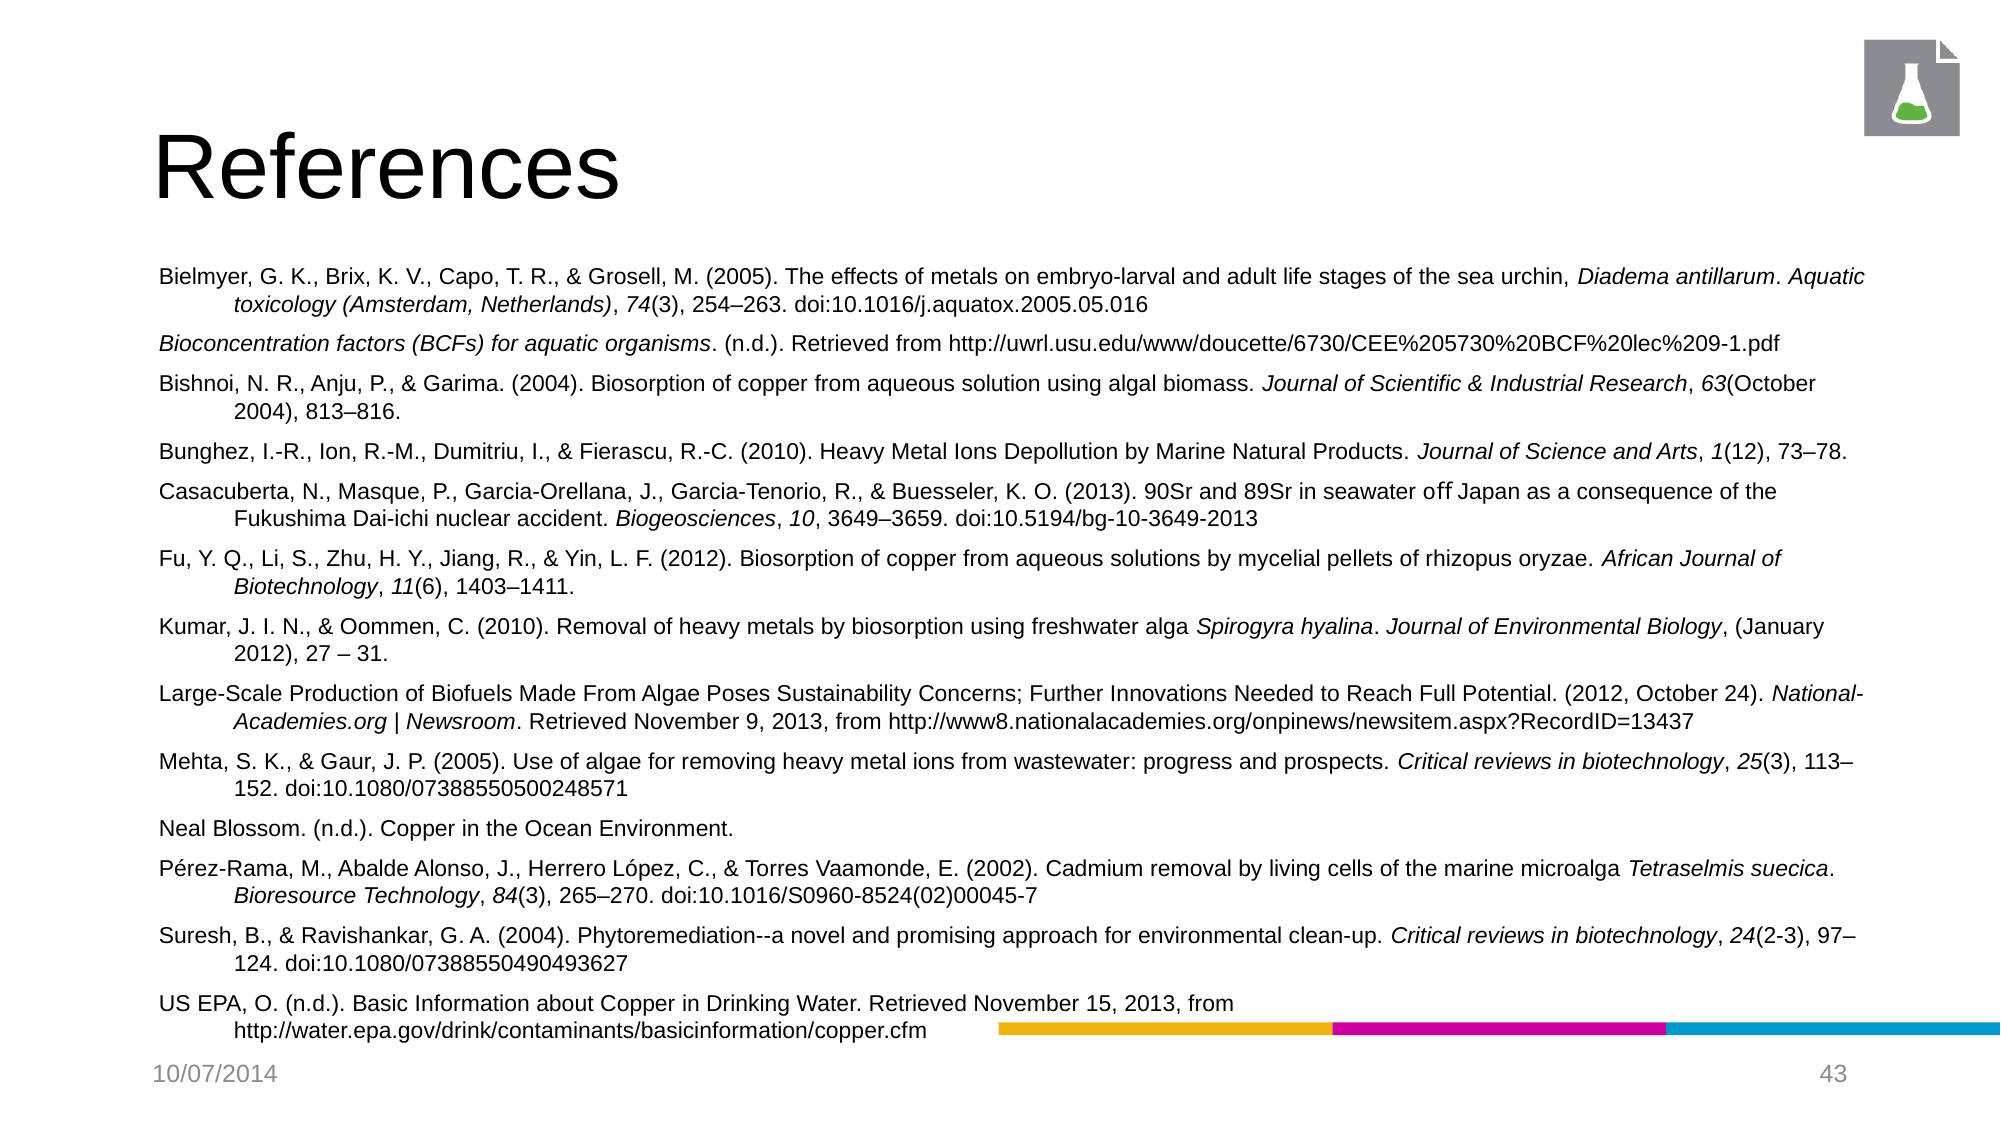

# References
Bielmyer, G. K., Brix, K. V., Capo, T. R., & Grosell, M. (2005). The effects of metals on embryo-larval and adult life stages of the sea urchin, Diadema antillarum. Aquatic toxicology (Amsterdam, Netherlands), 74(3), 254–263. doi:10.1016/j.aquatox.2005.05.016
Bioconcentration factors (BCFs) for aquatic organisms. (n.d.). Retrieved from http://uwrl.usu.edu/www/doucette/6730/CEE%205730%20BCF%20lec%209-1.pdf
Bishnoi, N. R., Anju, P., & Garima. (2004). Biosorption of copper from aqueous solution using algal biomass. Journal of Scientific & Industrial Research, 63(October 2004), 813–816.
Bunghez, I.-R., Ion, R.-M., Dumitriu, I., & Fierascu, R.-C. (2010). Heavy Metal Ions Depollution by Marine Natural Products. Journal of Science and Arts, 1(12), 73–78.
Casacuberta, N., Masque, P., Garcia-Orellana, J., Garcia-Tenorio, R., & Buesseler, K. O. (2013). 90Sr and 89Sr in seawater oﬀ Japan as a consequence of the Fukushima Dai-ichi nuclear accident. Biogeosciences, 10, 3649–3659. doi:10.5194/bg-10-3649-2013
Fu, Y. Q., Li, S., Zhu, H. Y., Jiang, R., & Yin, L. F. (2012). Biosorption of copper from aqueous solutions by mycelial pellets of rhizopus oryzae. African Journal of Biotechnology, 11(6), 1403–1411.
Kumar, J. I. N., & Oommen, C. (2010). Removal of heavy metals by biosorption using freshwater alga Spirogyra hyalina. Journal of Environmental Biology, (January 2012), 27 – 31.
Large-Scale Production of Biofuels Made From Algae Poses Sustainability Concerns; Further Innovations Needed to Reach Full Potential. (2012, October 24). National-Academies.org | Newsroom. Retrieved November 9, 2013, from http://www8.nationalacademies.org/onpinews/newsitem.aspx?RecordID=13437
Mehta, S. K., & Gaur, J. P. (2005). Use of algae for removing heavy metal ions from wastewater: progress and prospects. Critical reviews in biotechnology, 25(3), 113–152. doi:10.1080/07388550500248571
Neal Blossom. (n.d.). Copper in the Ocean Environment.
Pérez-Rama, M., Abalde Alonso, J., Herrero López, C., & Torres Vaamonde, E. (2002). Cadmium removal by living cells of the marine microalga Tetraselmis suecica. Bioresource Technology, 84(3), 265–270. doi:10.1016/S0960-8524(02)00045-7
Suresh, B., & Ravishankar, G. A. (2004). Phytoremediation--a novel and promising approach for environmental clean-up. Critical reviews in biotechnology, 24(2-3), 97–124. doi:10.1080/07388550490493627
US EPA, O. (n.d.). Basic Information about Copper in Drinking Water. Retrieved November 15, 2013, from http://water.epa.gov/drink/contaminants/basicinformation/copper.cfm
10/07/2014
43